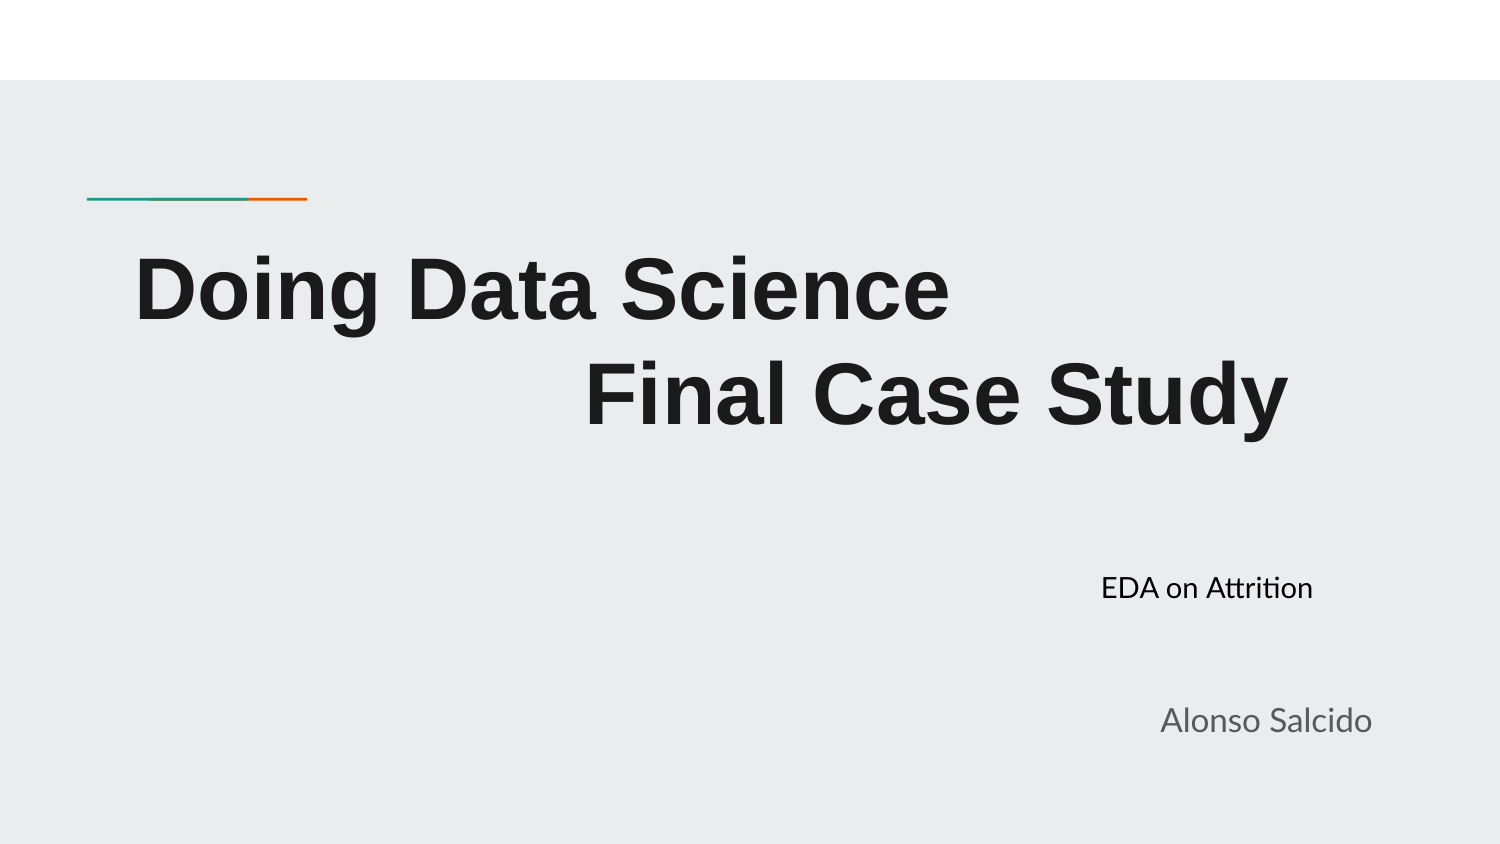

# Doing Data Science
			Final Case Study
EDA on Attrition
Alonso Salcido